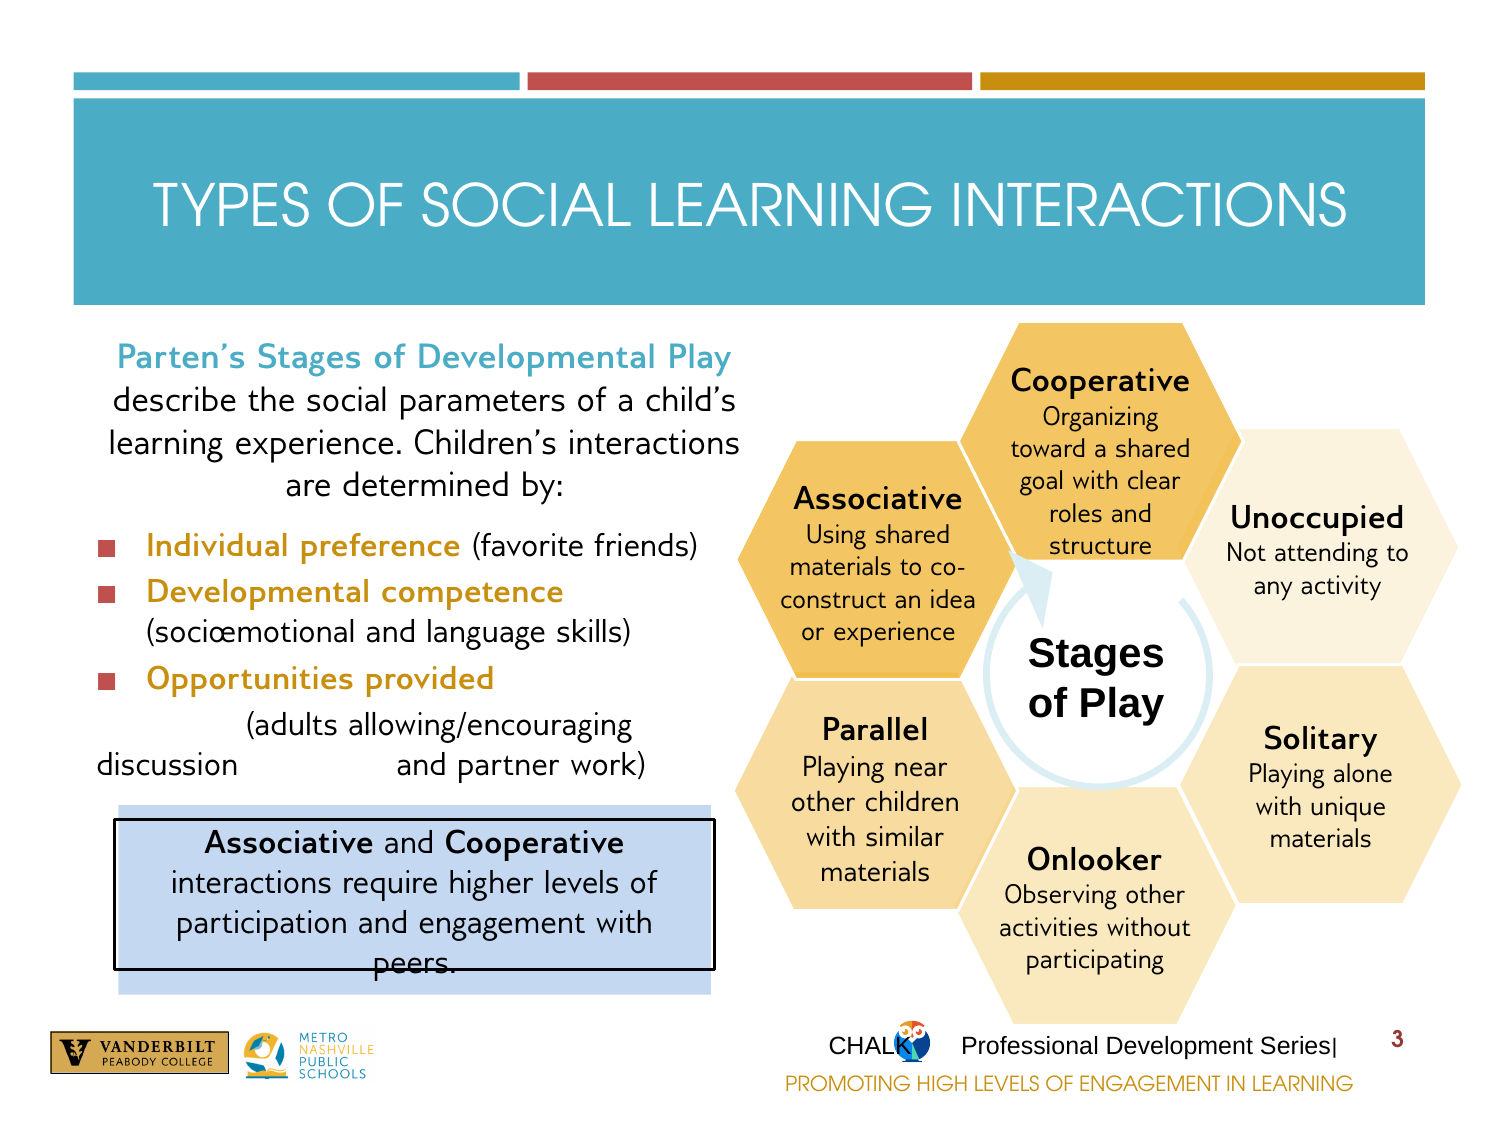

# TYPES OF SOCIAL LEARNING INTERACTIONS
Cooperative
Organizing toward a shared goal with clear roles and structure
Unoccupied
Not attending to any activity
Associative
Using shared materials to co-construct an idea or experience
Stages of Play
Solitary
Playing alone with unique materials
Parallel
Playing near other children with similar materials
Onlooker
Observing other activities without participating
Parten’s Stages of Developmental Play describe the social parameters of a child’s learning experience. Children’s interactions are determined by:
Individual preference (favorite friends)
Developmental competence (socioemotional and language skills)
Opportunities provided
	(adults allowing/encouraging discussion 	and partner work)

Associative and Cooperative interactions require higher levels of participation and engagement with peers.